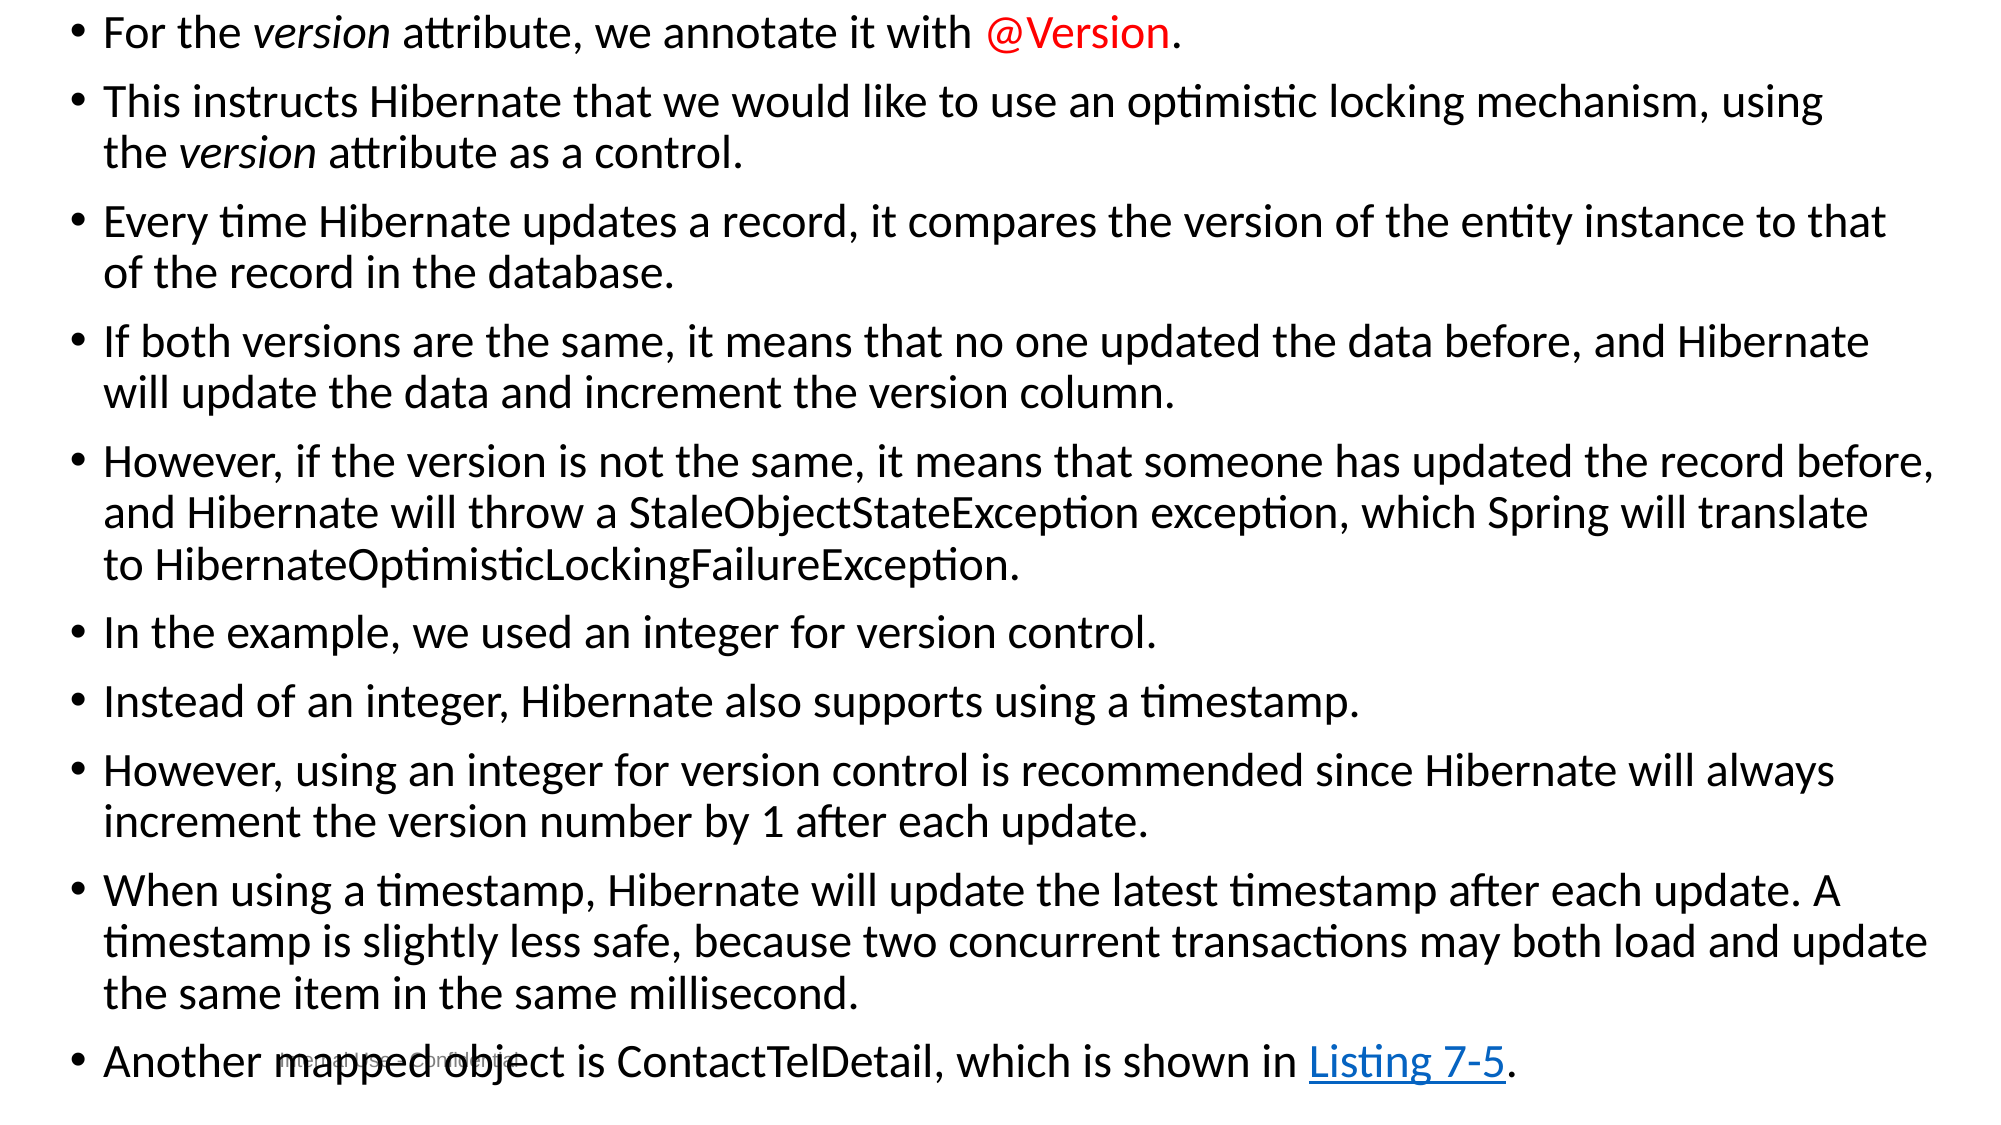

For the version attribute, we annotate it with @Version.
This instructs Hibernate that we would like to use an optimistic locking mechanism, using the version attribute as a control.
Every time Hibernate updates a record, it compares the version of the entity instance to that of the record in the database.
If both versions are the same, it means that no one updated the data before, and Hibernate will update the data and increment the version column.
However, if the version is not the same, it means that someone has updated the record before, and Hibernate will throw a StaleObjectStateException exception, which Spring will translate to HibernateOptimisticLockingFailureException.
In the example, we used an integer for version control.
Instead of an integer, Hibernate also supports using a timestamp.
However, using an integer for version control is recommended since Hibernate will always increment the version number by 1 after each update.
When using a timestamp, Hibernate will update the latest timestamp after each update. A timestamp is slightly less safe, because two concurrent transactions may both load and update the same item in the same millisecond.
Another mapped object is ContactTelDetail, which is shown in Listing 7-5.